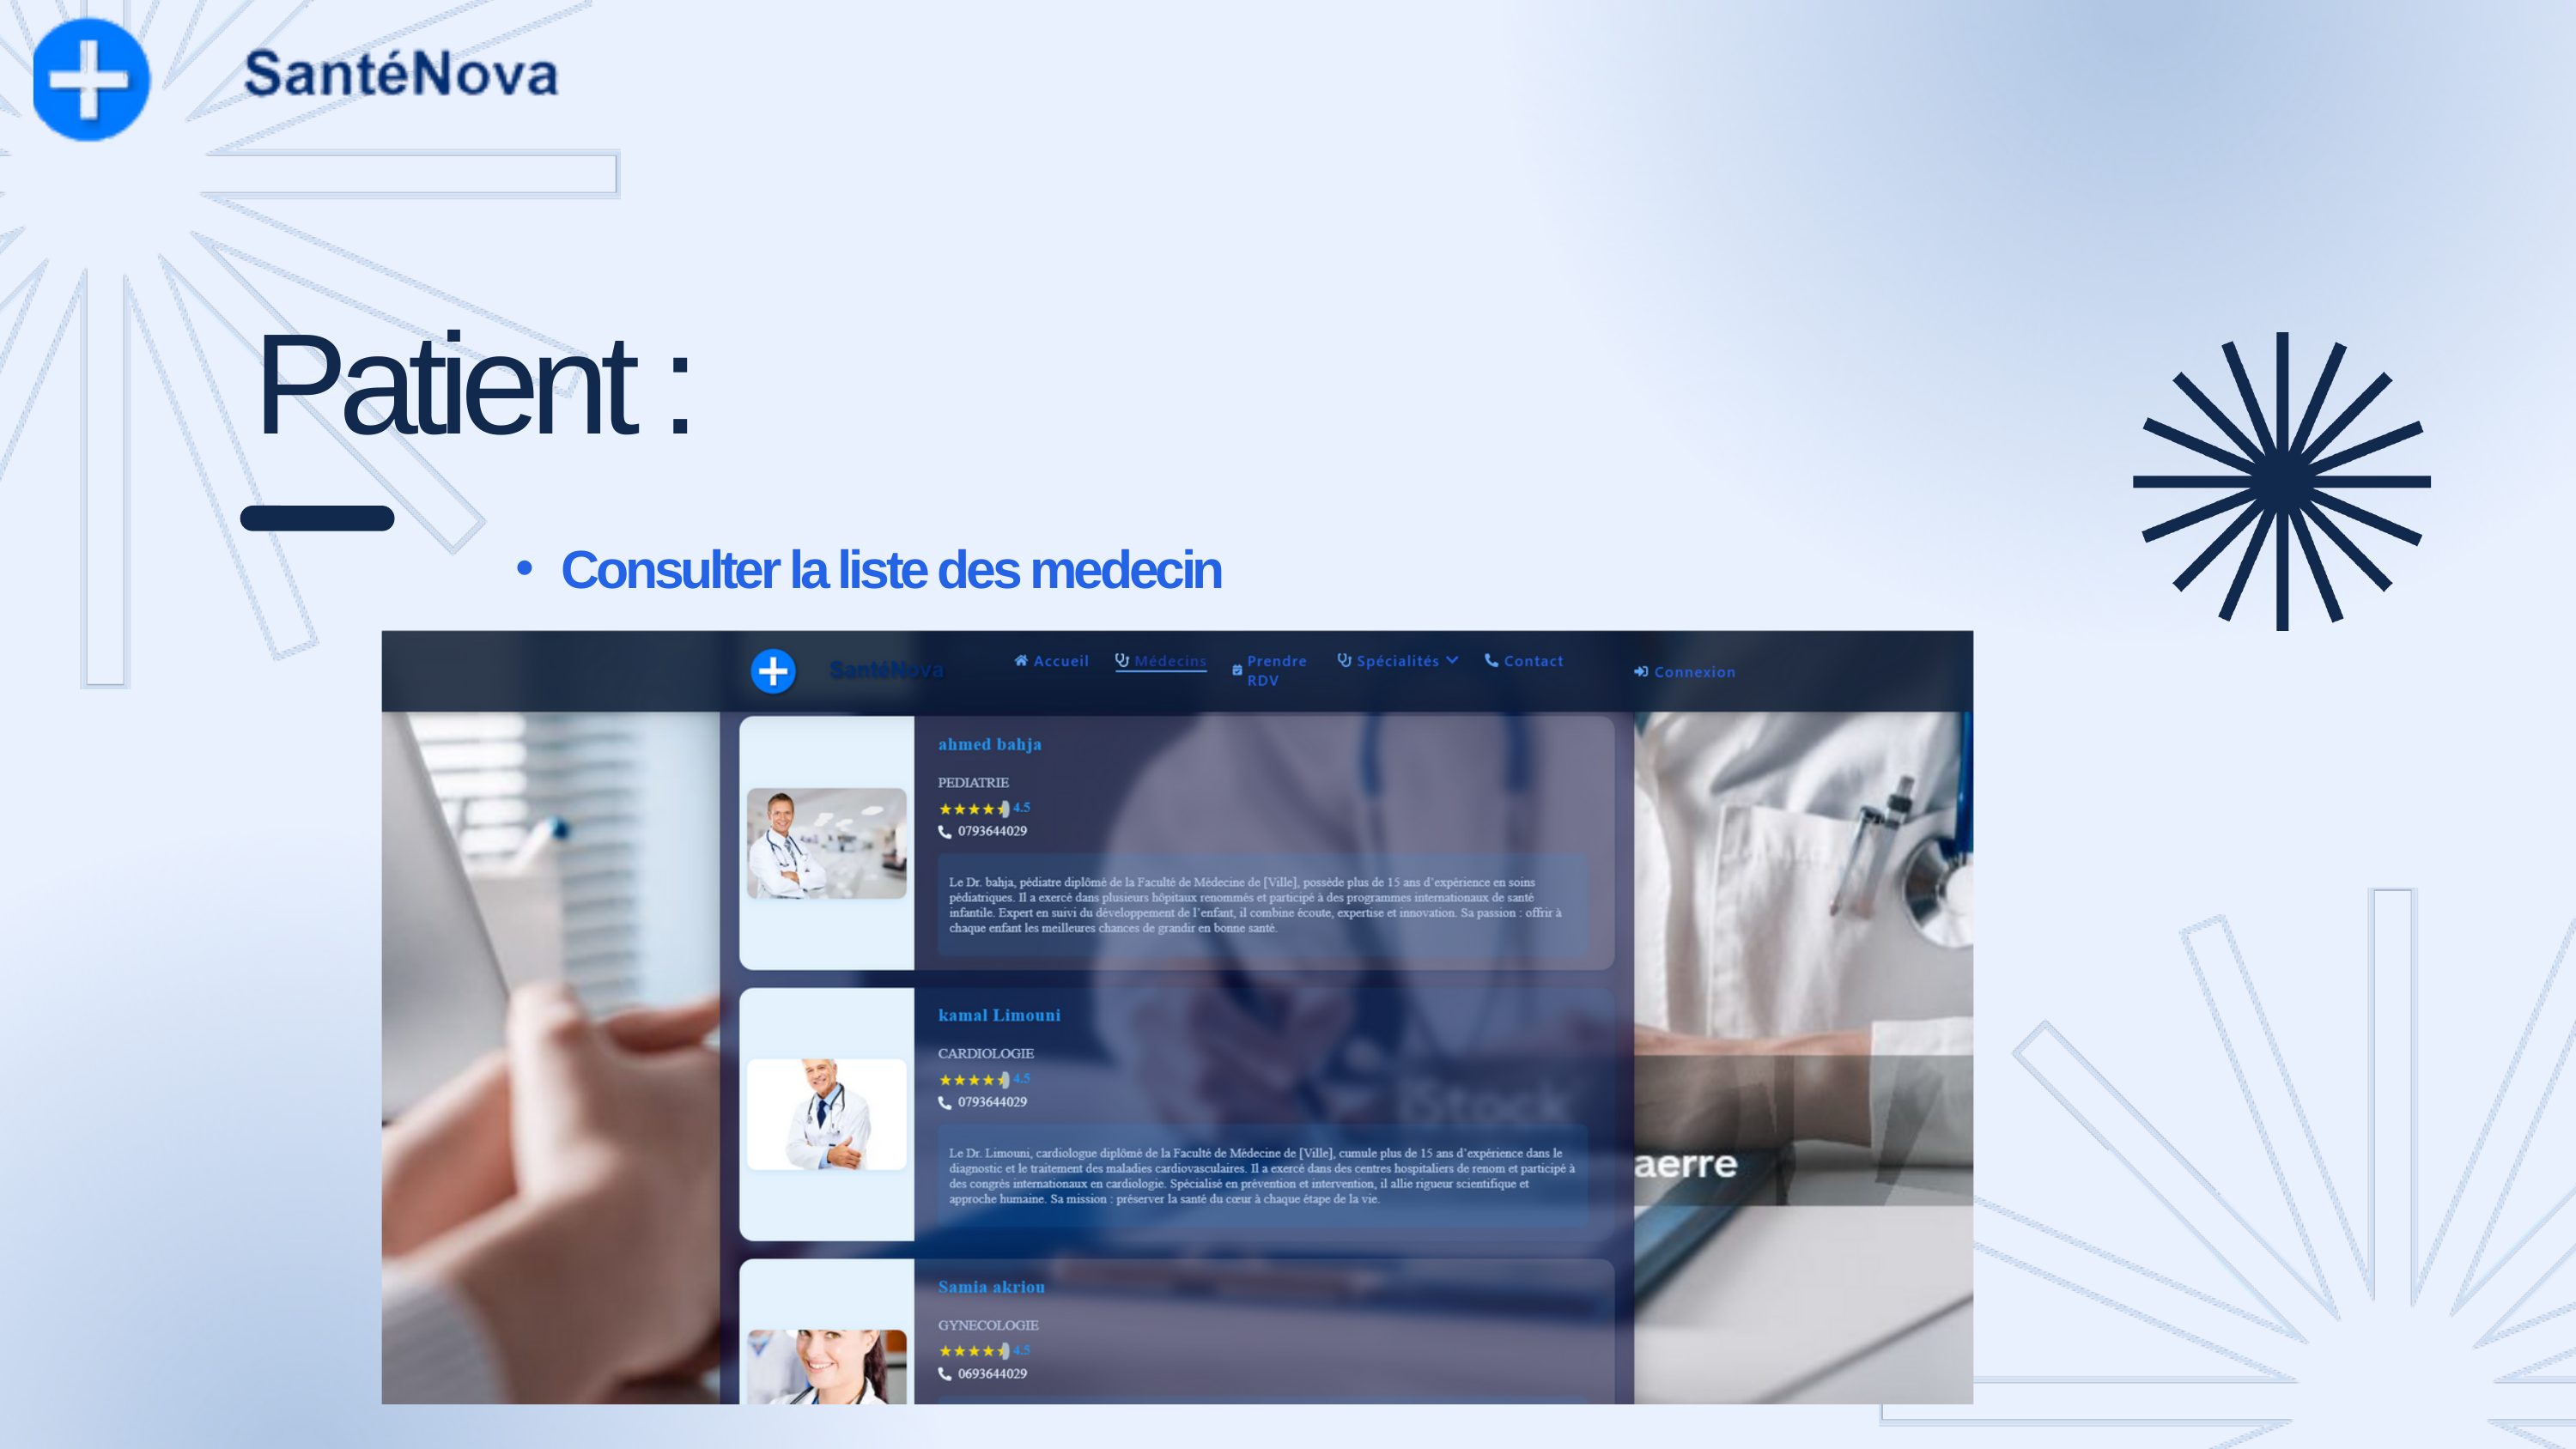

Patient :

Consulter la liste des medecin